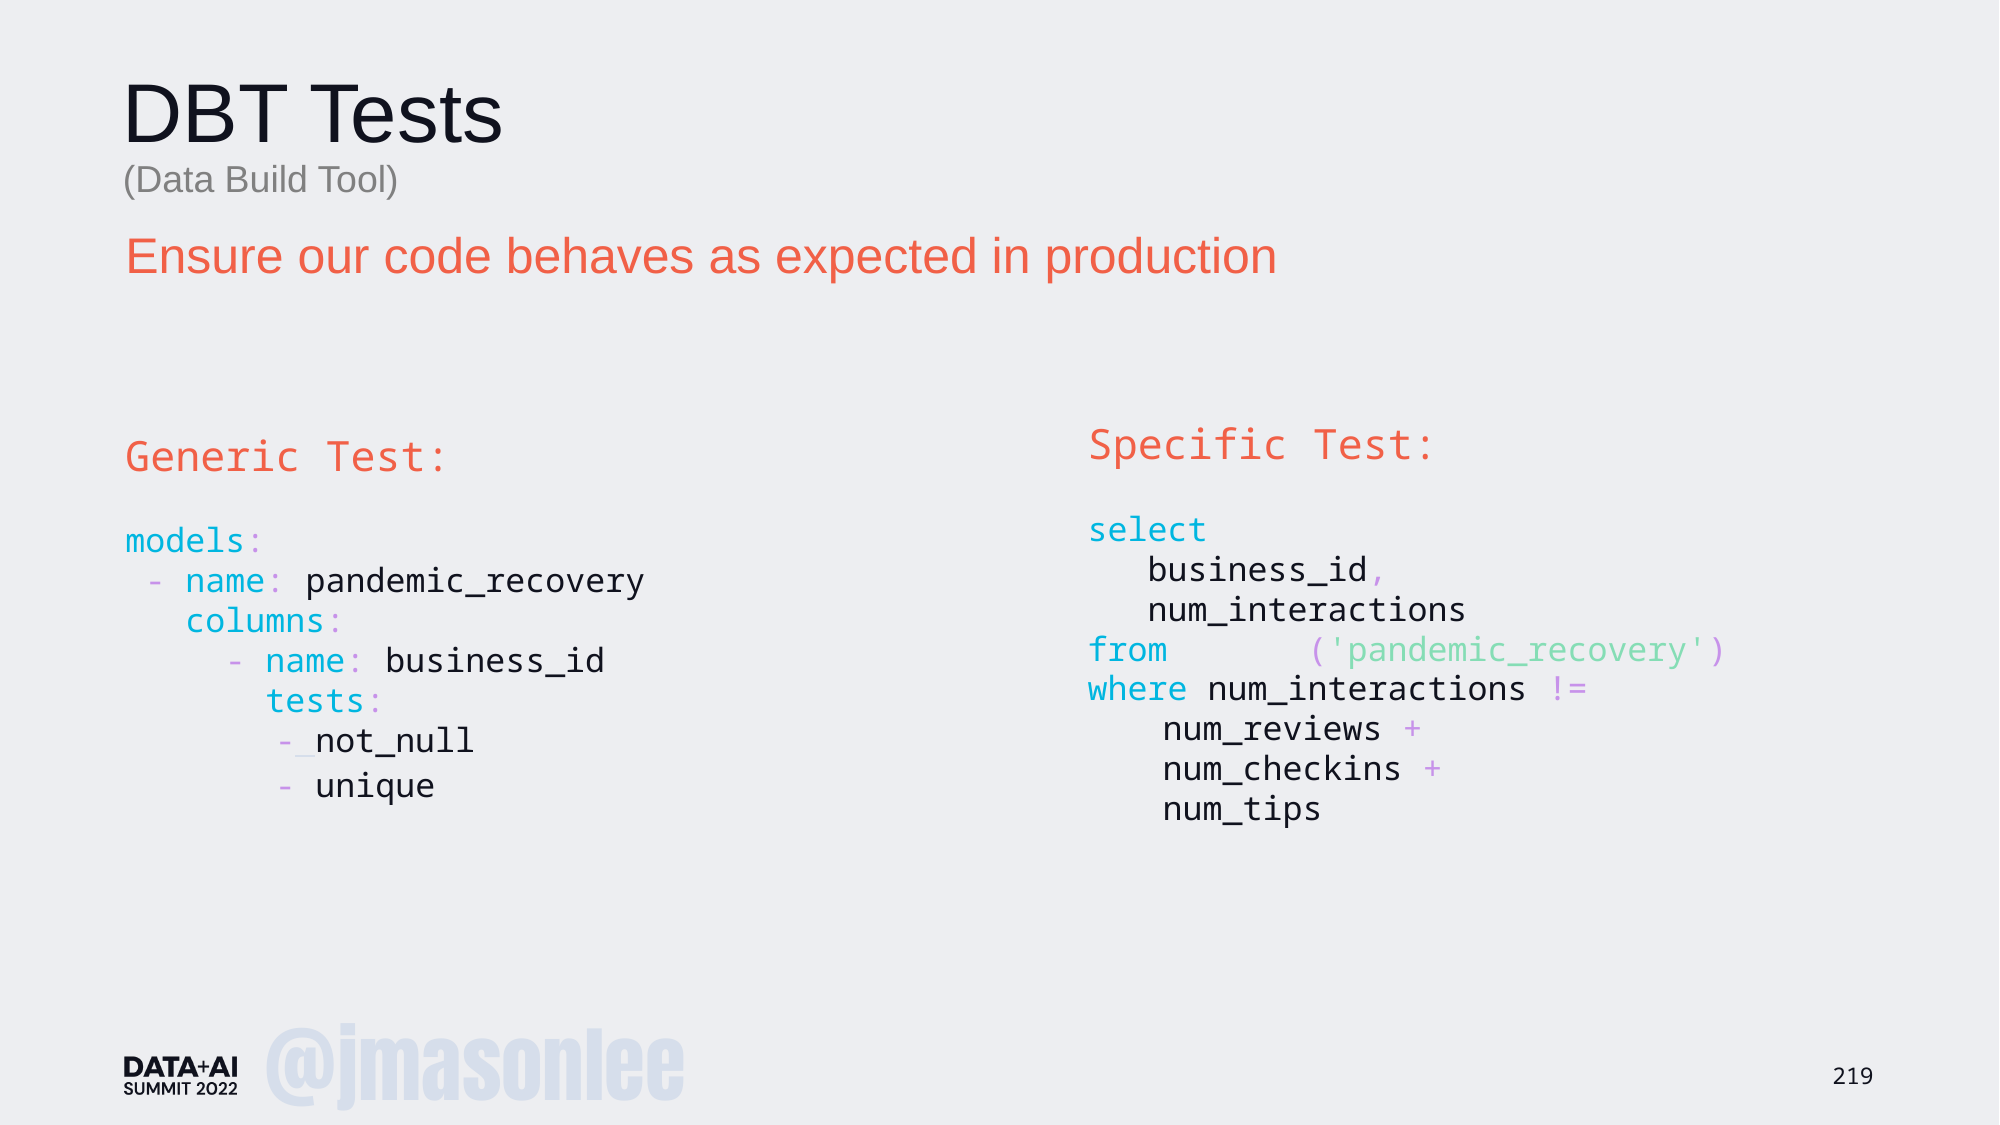

# DBT Tests
(Data Build Tool)
Ensure our code behaves as expected in production
Specific Test:

select
   business_id,
   num_interactions
from {{ ref('pandemic_recovery')}}
where num_interactions !=
num_reviews +
num_checkins +
num_tips

Generic Test:

models:
 - name: pandemic_recovery
   columns:
     - name: business_id
       tests:
- not_null
- unique

@jmasonlee
219